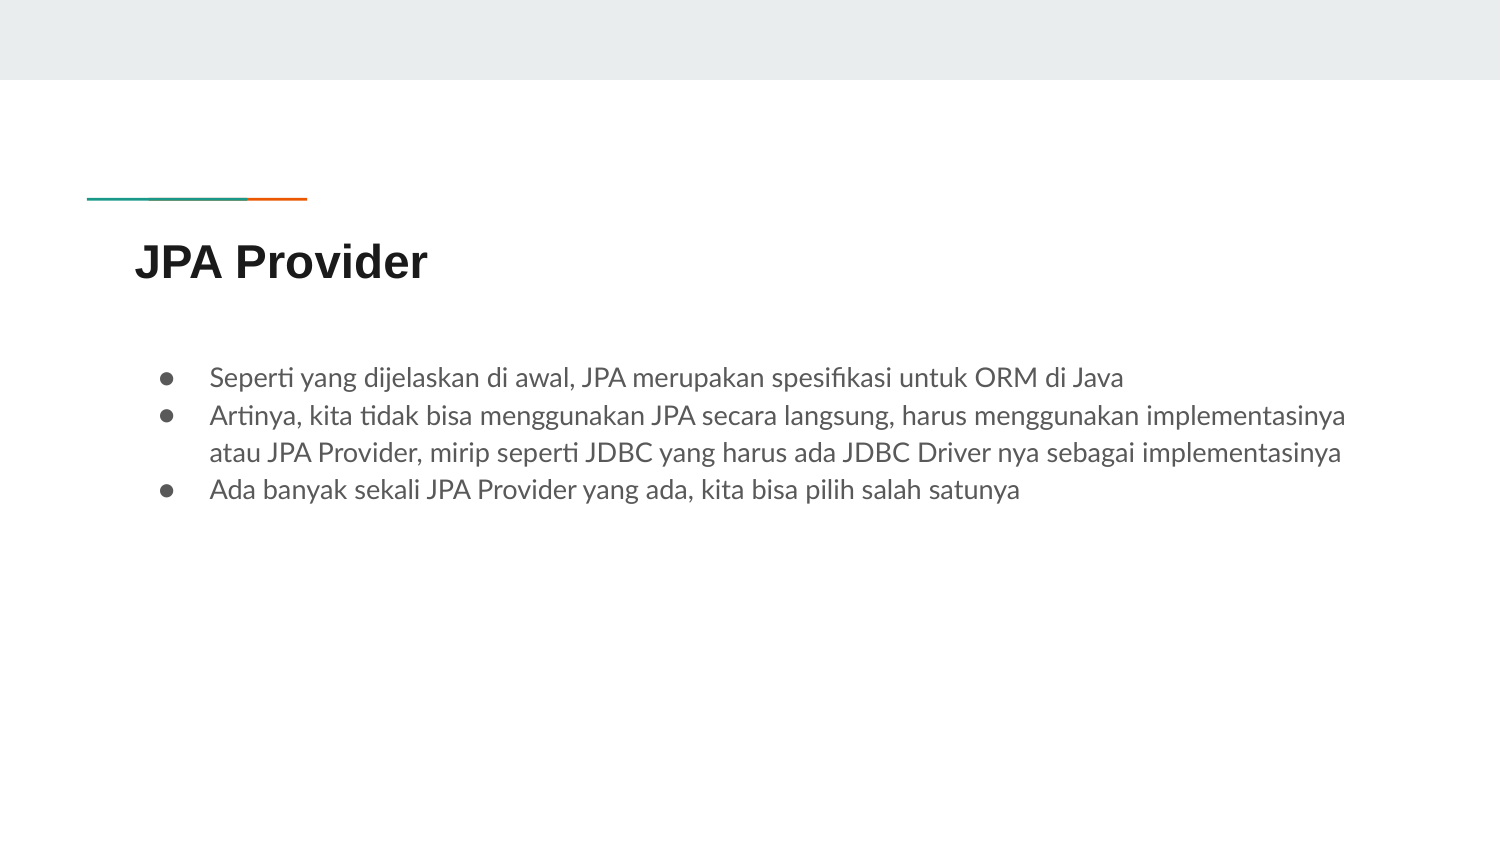

# JPA Provider
Seperti yang dijelaskan di awal, JPA merupakan spesifikasi untuk ORM di Java
Artinya, kita tidak bisa menggunakan JPA secara langsung, harus menggunakan implementasinya atau JPA Provider, mirip seperti JDBC yang harus ada JDBC Driver nya sebagai implementasinya
Ada banyak sekali JPA Provider yang ada, kita bisa pilih salah satunya